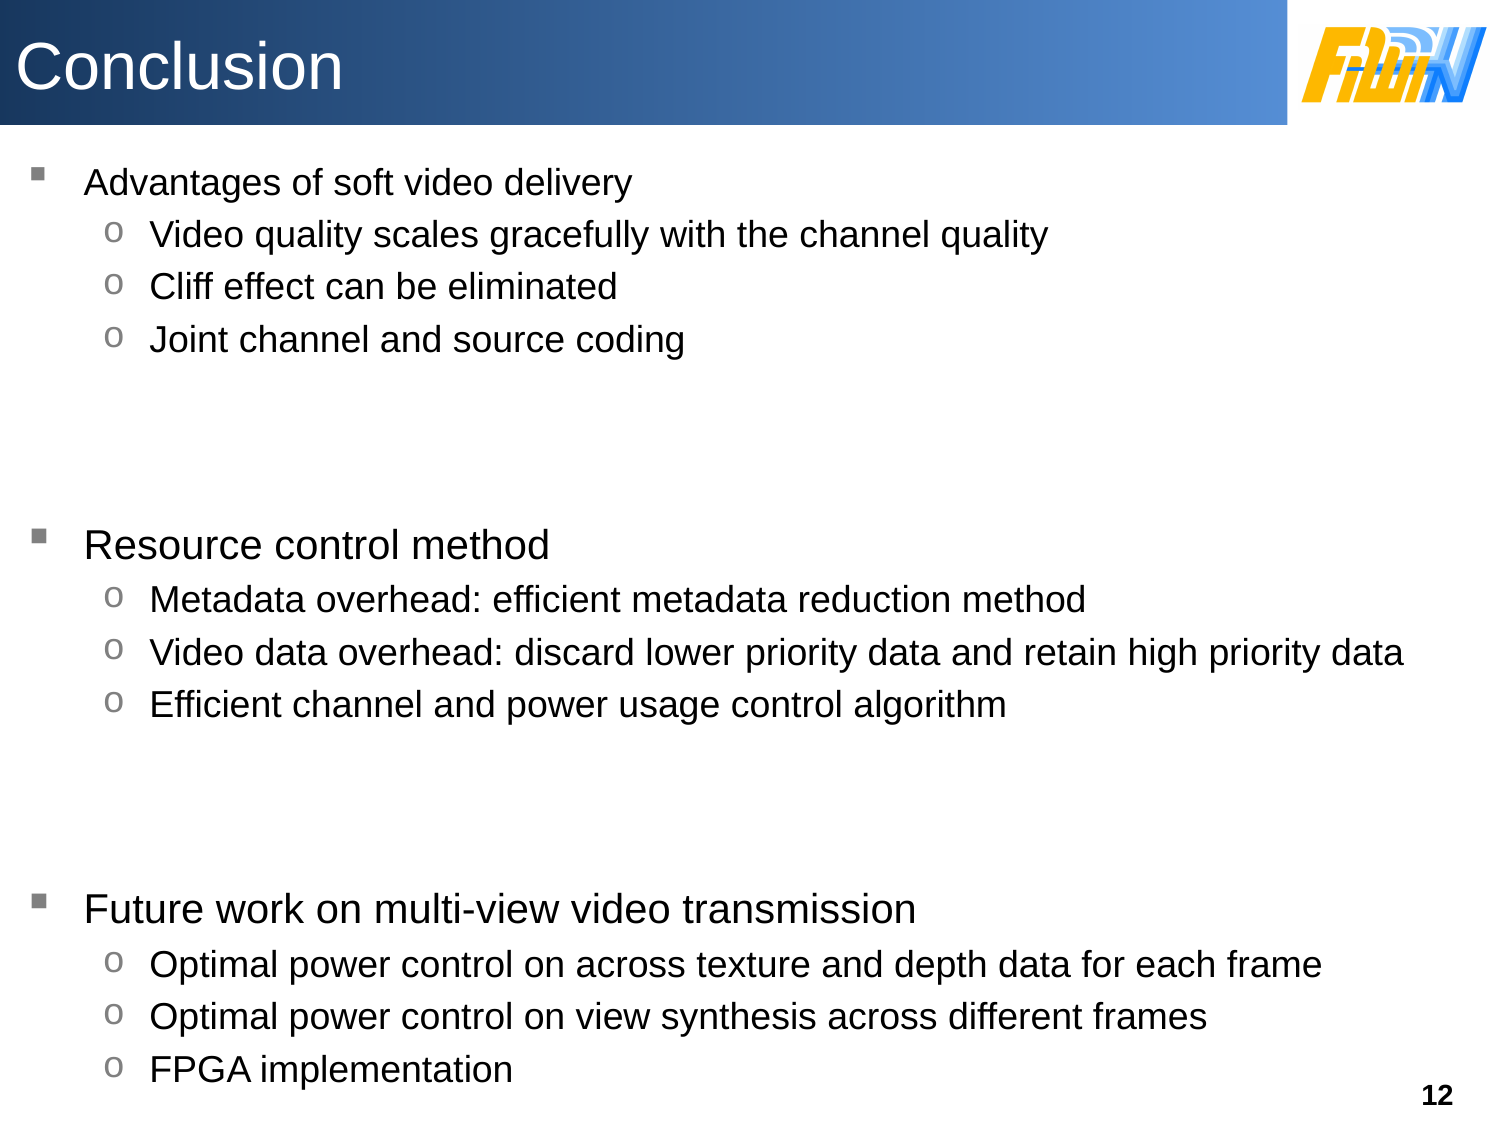

# Conclusion
Advantages of soft video delivery
Video quality scales gracefully with the channel quality
Cliff effect can be eliminated
Joint channel and source coding

Resource control method
Metadata overhead: efficient metadata reduction method
Video data overhead: discard lower priority data and retain high priority data
Efficient channel and power usage control algorithm

Future work on multi-view video transmission
Optimal power control on across texture and depth data for each frame
Optimal power control on view synthesis across different frames
FPGA implementation

12